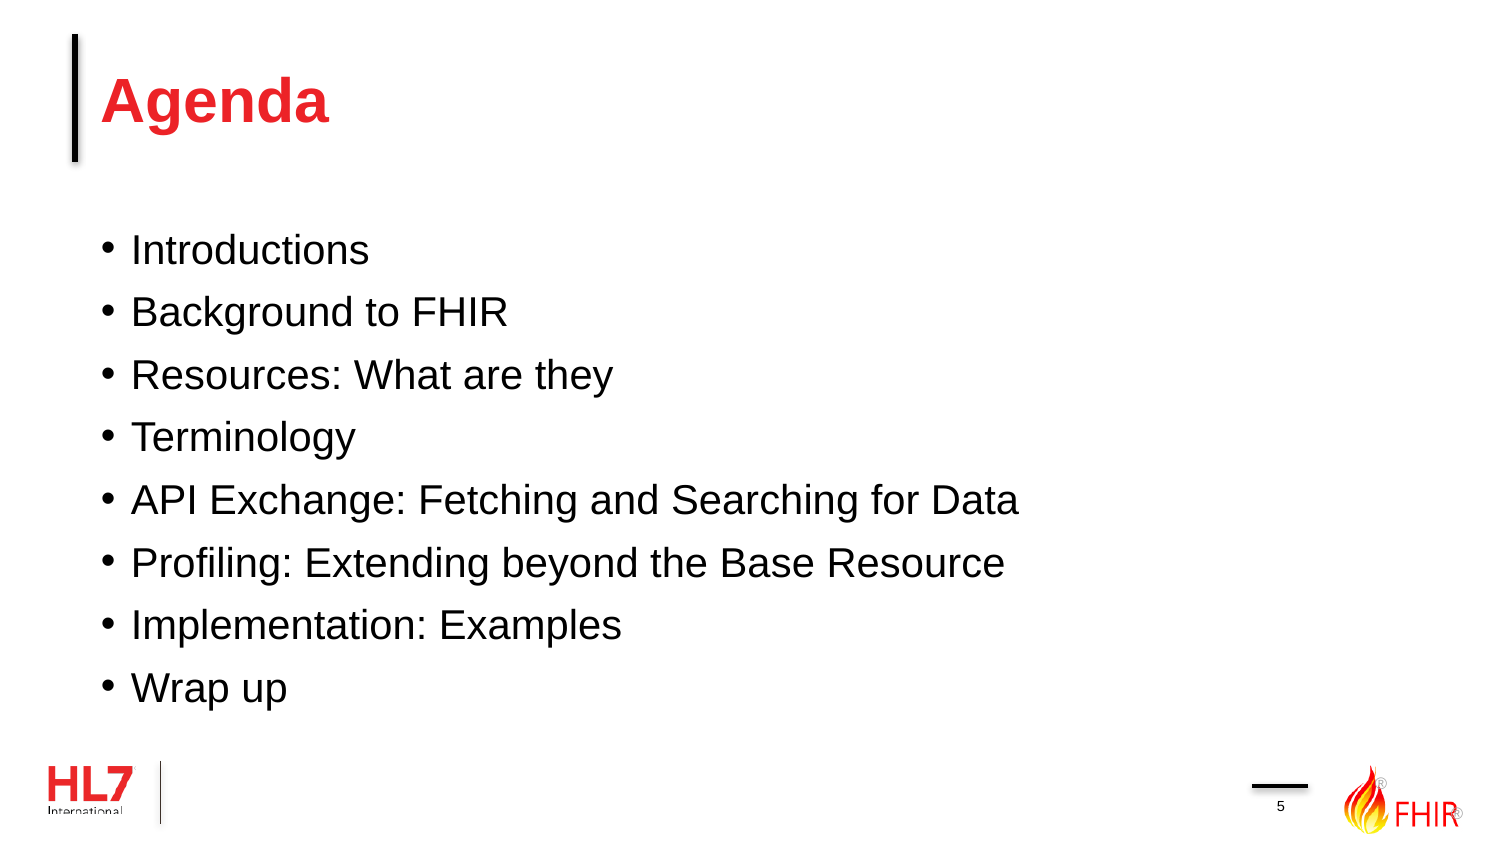

# Agenda
Introductions
Background to FHIR
Resources: What are they
Terminology
API Exchange: Fetching and Searching for Data
Profiling: Extending beyond the Base Resource
Implementation: Examples
Wrap up

5